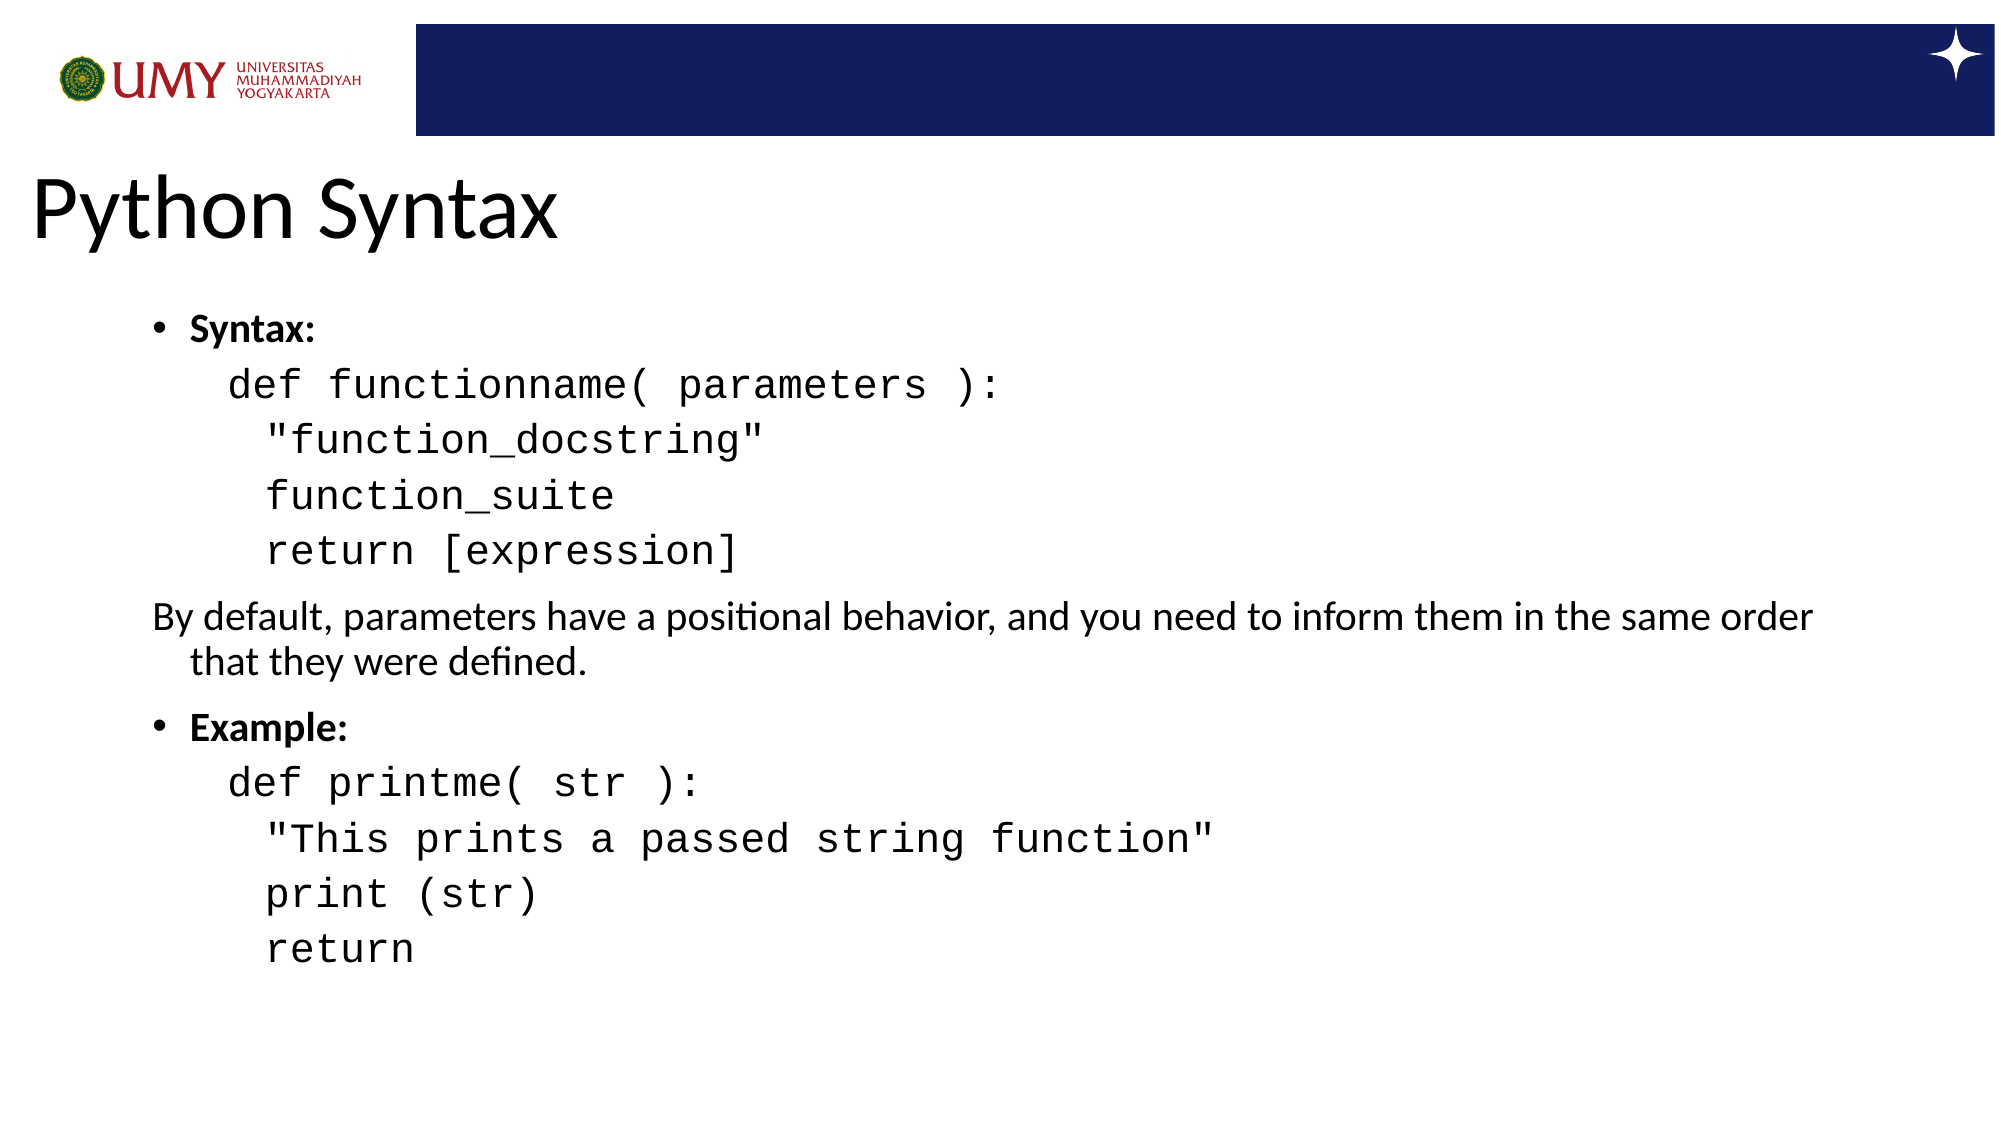

# Python Syntax
Syntax:
def functionname( parameters ):
	"function_docstring"
	function_suite
	return [expression]
By default, parameters have a positional behavior, and you need to inform them in the same order that they were defined.
Example:
def printme( str ):
	"This prints a passed string function"
	print (str)
	return